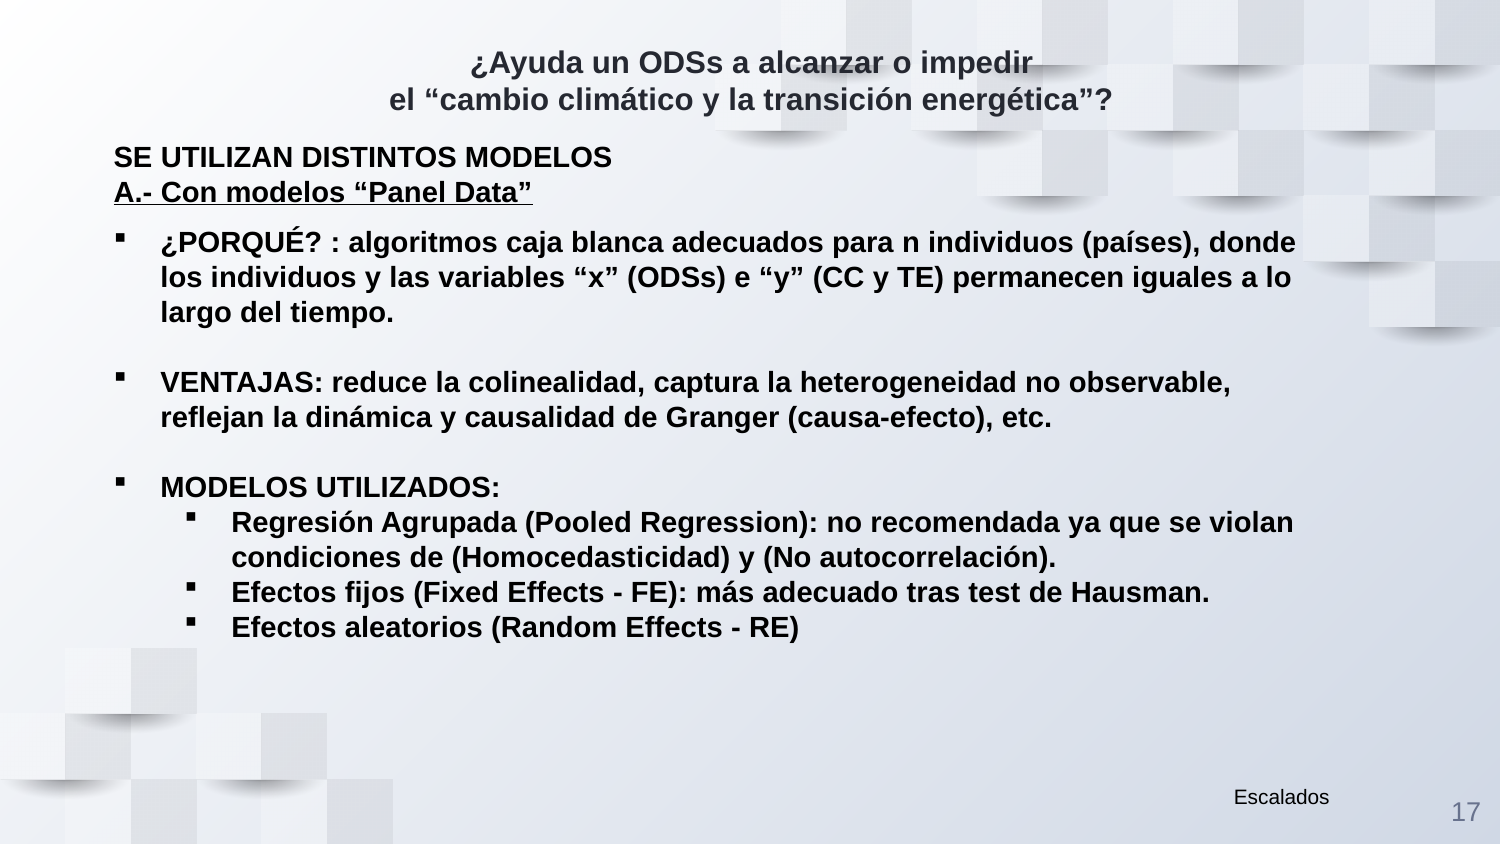

# ¿Ayuda un ODSs a alcanzar o impedir el “cambio climático y la transición energética”?
SE UTILIZAN DISTINTOS MODELOS
A.- Con modelos “Panel Data”
¿PORQUÉ? : algoritmos caja blanca adecuados para n individuos (países), donde los individuos y las variables “x” (ODSs) e “y” (CC y TE) permanecen iguales a lo largo del tiempo.

VENTAJAS: reduce la colinealidad, captura la heterogeneidad no observable, reflejan la dinámica y causalidad de Granger (causa-efecto), etc.

MODELOS UTILIZADOS:
Regresión Agrupada (Pooled Regression): no recomendada ya que se violan condiciones de (Homocedasticidad) y (No autocorrelación).
Efectos fijos (Fixed Effects - FE): más adecuado tras test de Hausman.
Efectos aleatorios (Random Effects - RE)

Escalados
17